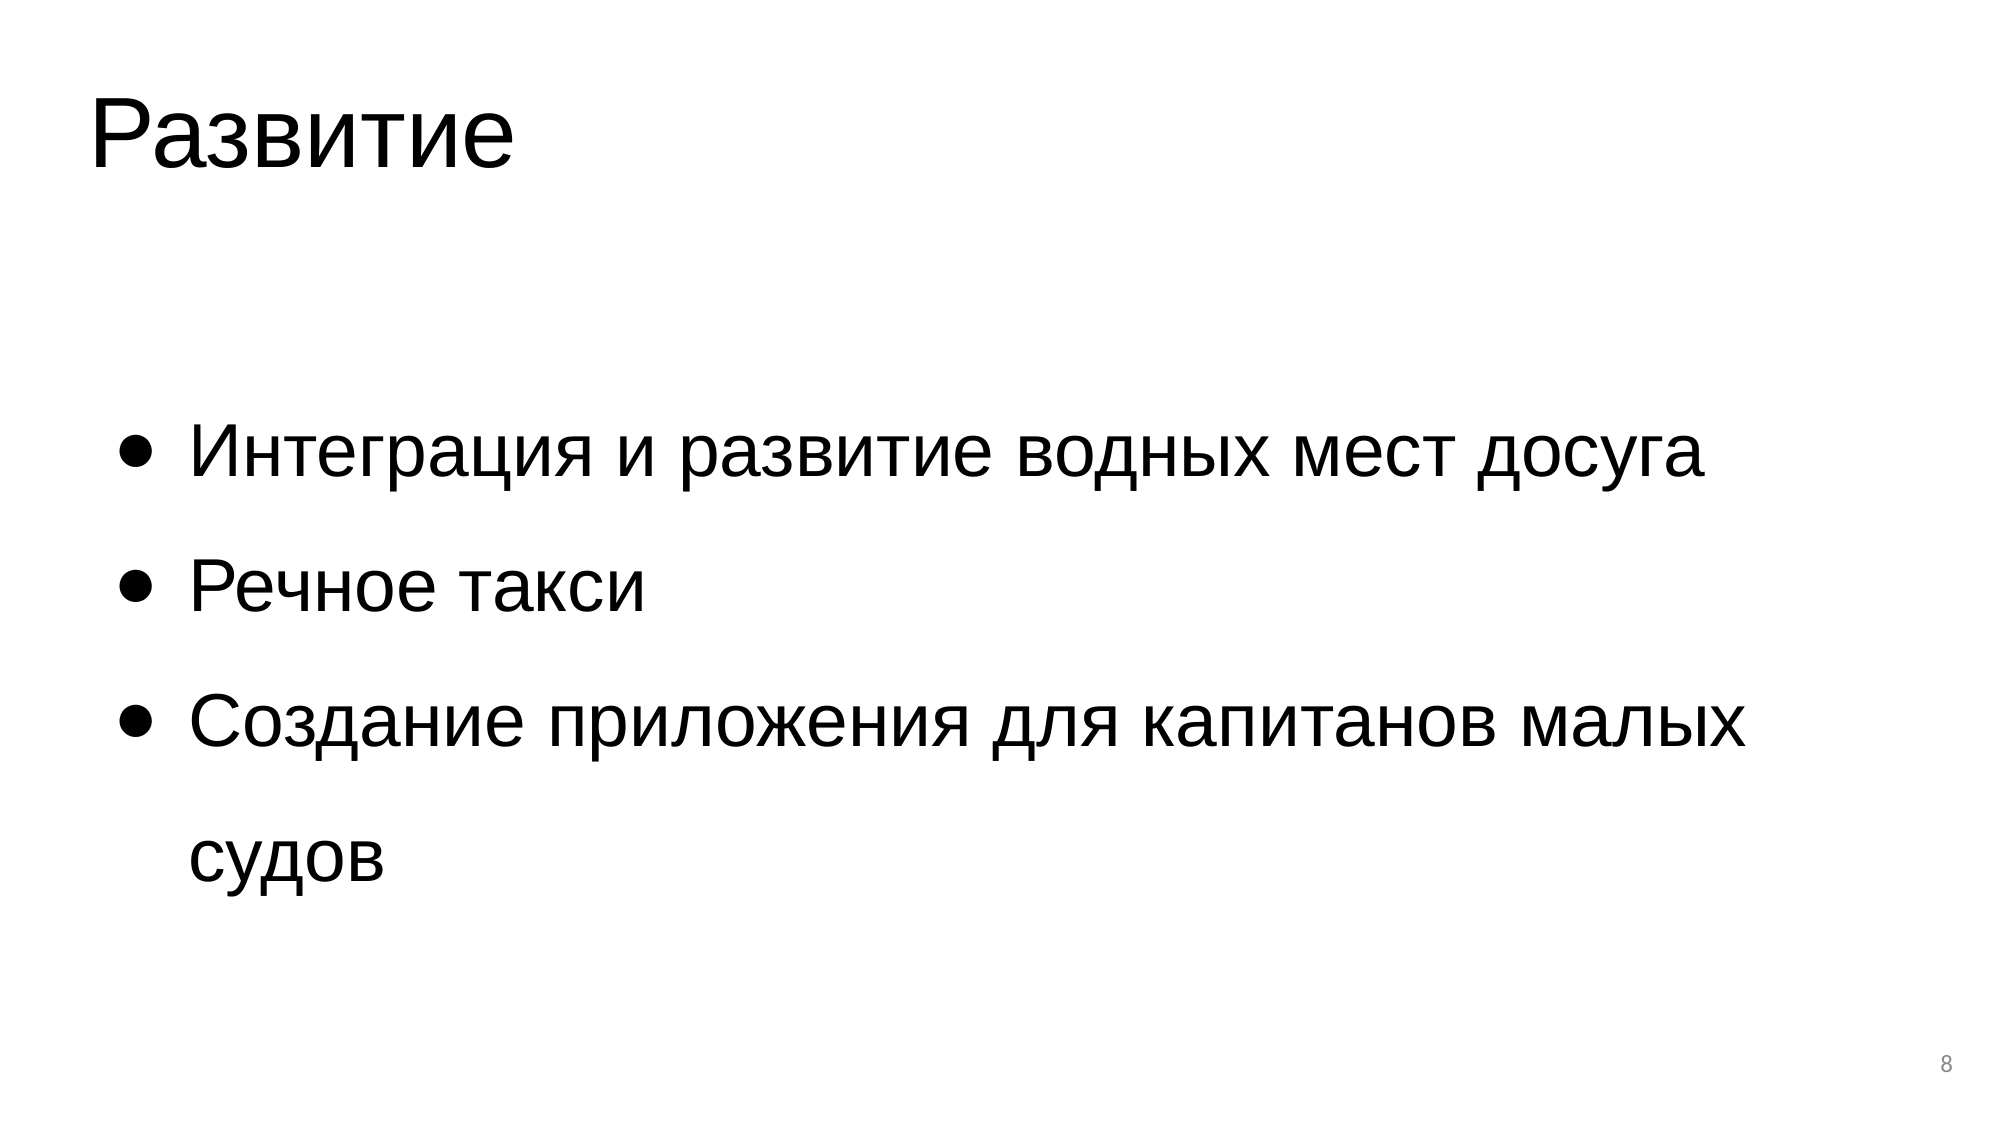

# Развитие
Интеграция и развитие водных мест досуга
Речное такси
Создание приложения для капитанов малых судов
8